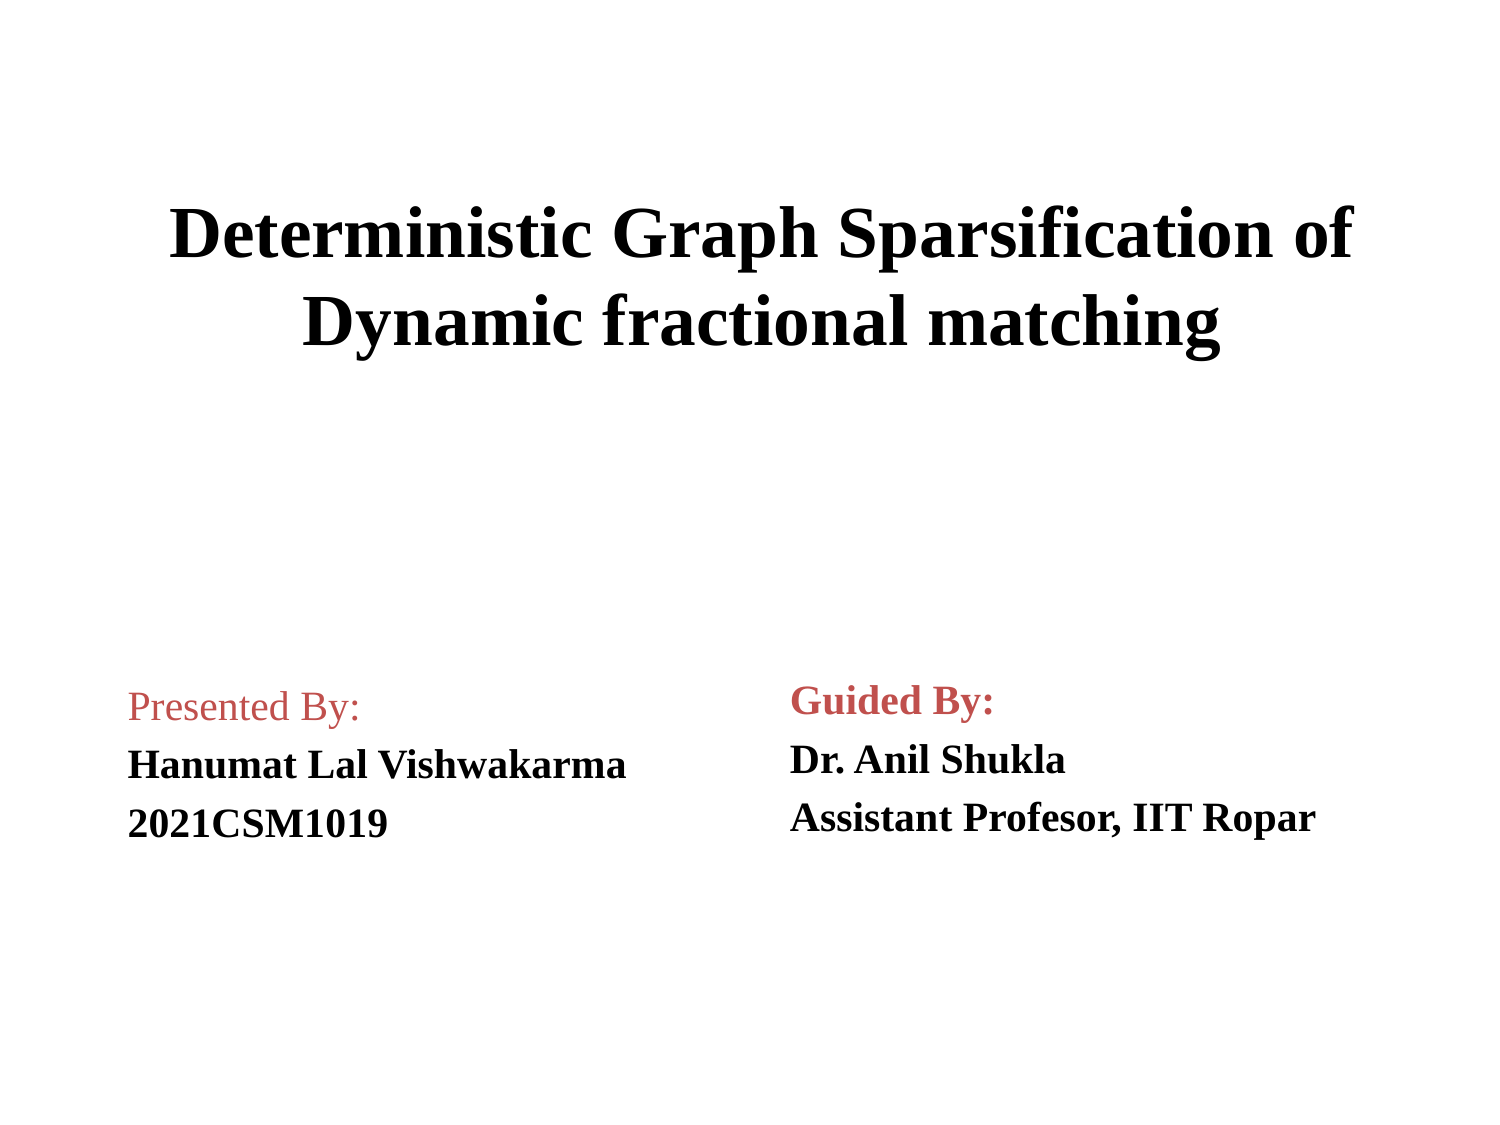

# Deterministic Graph Sparsification of Dynamic fractional matching

Guided By:
Dr. Anil Shukla
Assistant Profesor, IIT Ropar

Presented By:
Hanumat Lal Vishwakarma
2021CSM1019